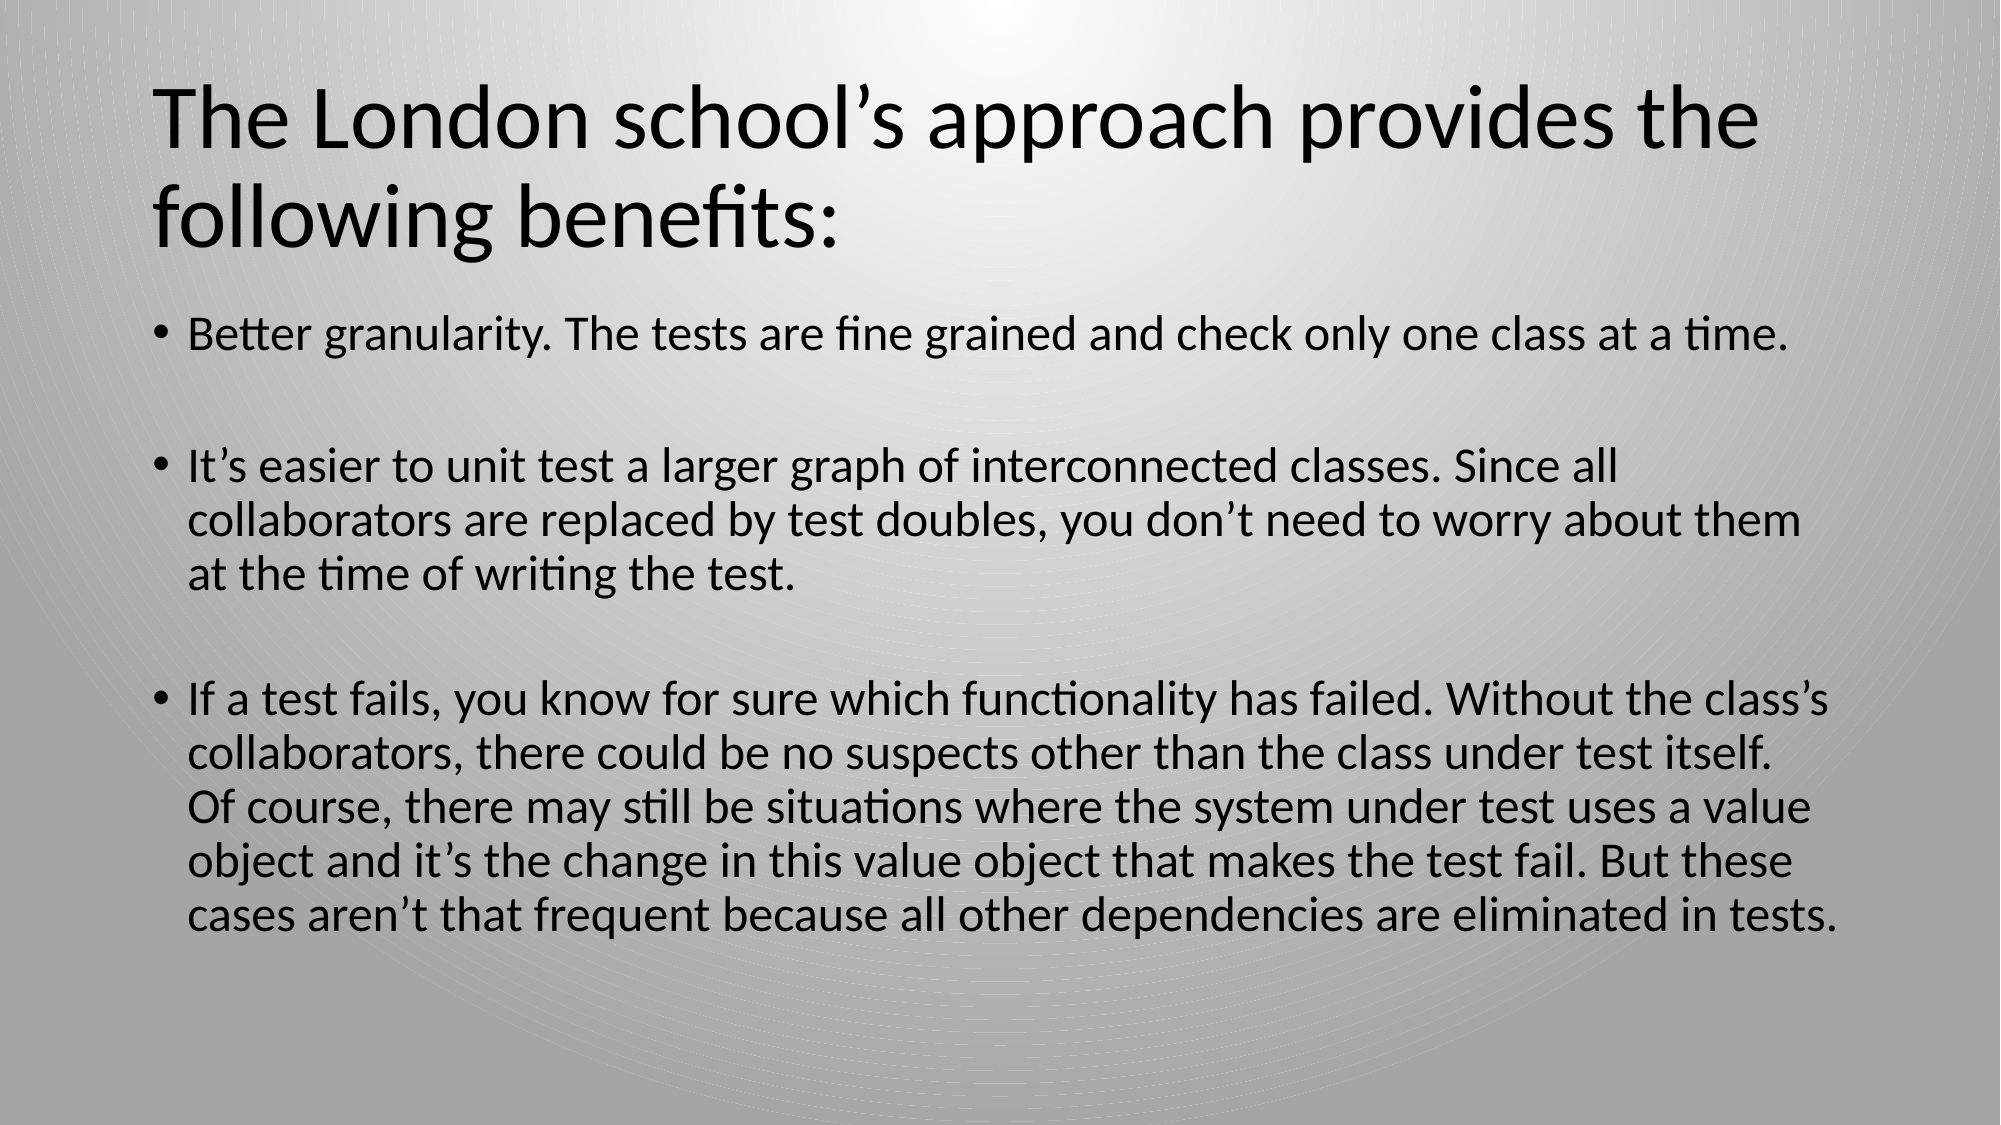

# The London school’s approach provides the following benefits:
Better granularity. The tests are fine grained and check only one class at a time.
It’s easier to unit test a larger graph of interconnected classes. Since all collaborators are replaced by test doubles, you don’t need to worry about them at the time of writing the test.
If a test fails, you know for sure which functionality has failed. Without the class’s collaborators, there could be no suspects other than the class under test itself.
Of course, there may still be situations where the system under test uses a value object and it’s the change in this value object that makes the test fail. But these cases aren’t that frequent because all other dependencies are eliminated in tests.